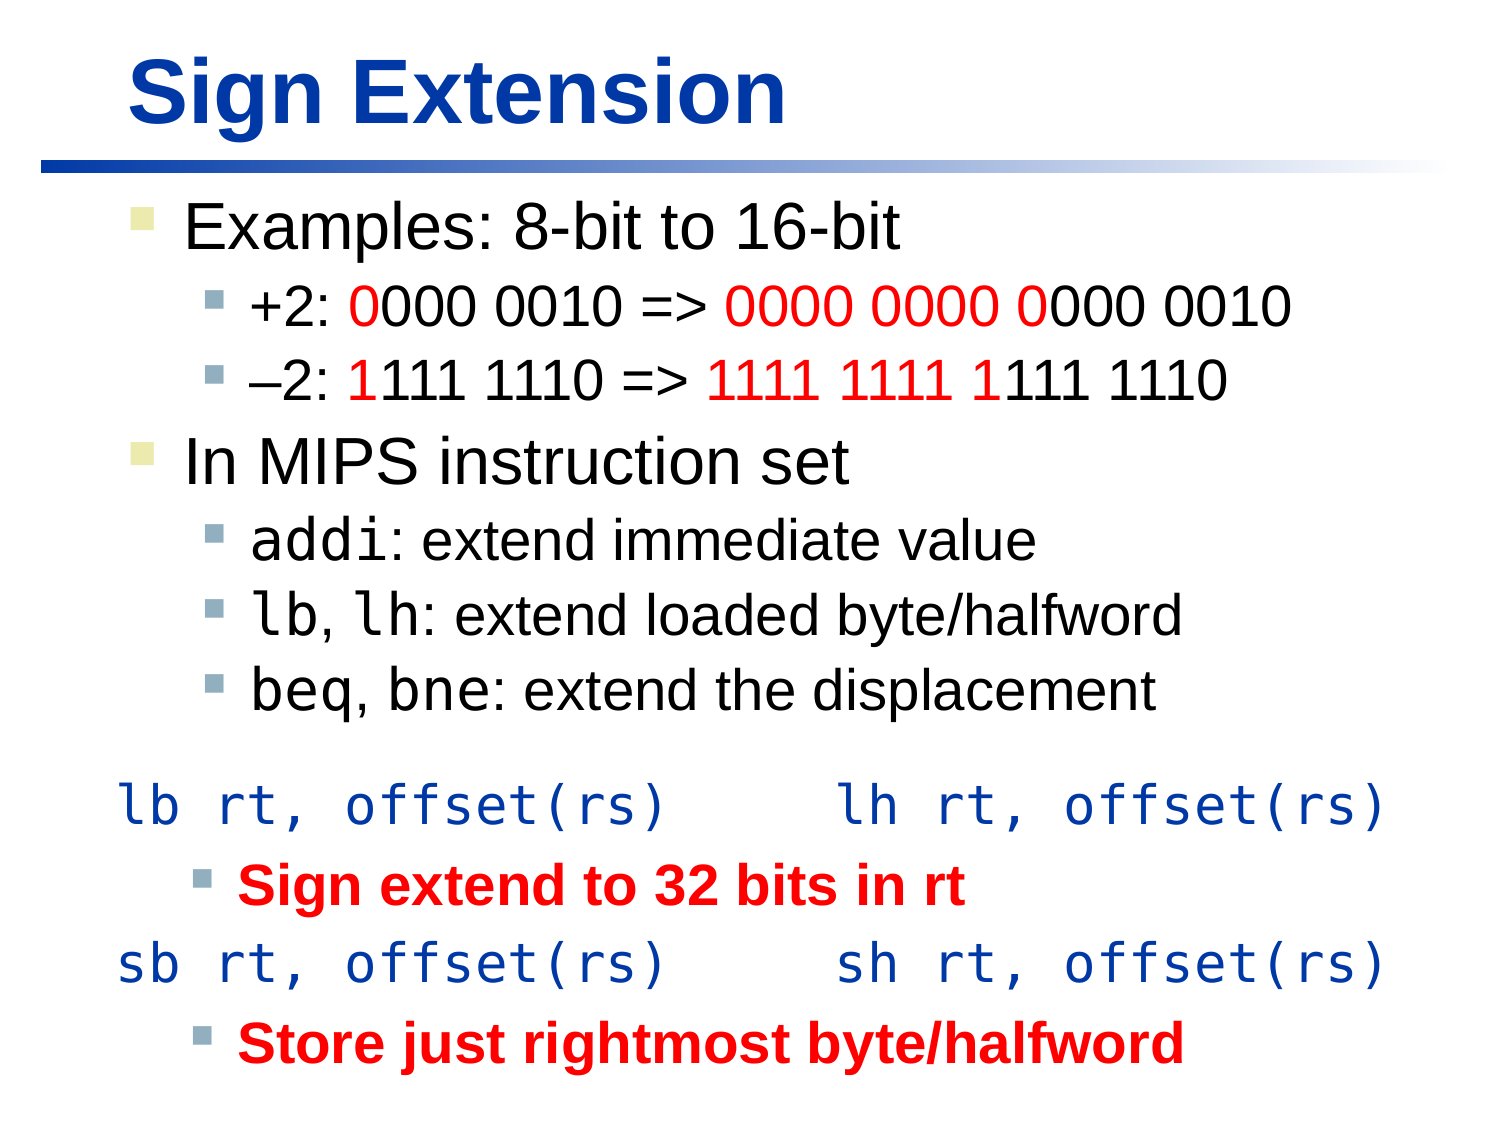

# Sign Extension
Examples: 8-bit to 16-bit
+2: 0000 0010 => 0000 0000 0000 0010
–2: 1111 1110 => 1111 1111 1111 1110
In MIPS instruction set
addi: extend immediate value
lb, lh: extend loaded byte/halfword
beq, bne: extend the displacement
lb rt, offset(rs)     lh rt, offset(rs)
Sign extend to 32 bits in rt
sb rt, offset(rs)     sh rt, offset(rs)
Store just rightmost byte/halfword